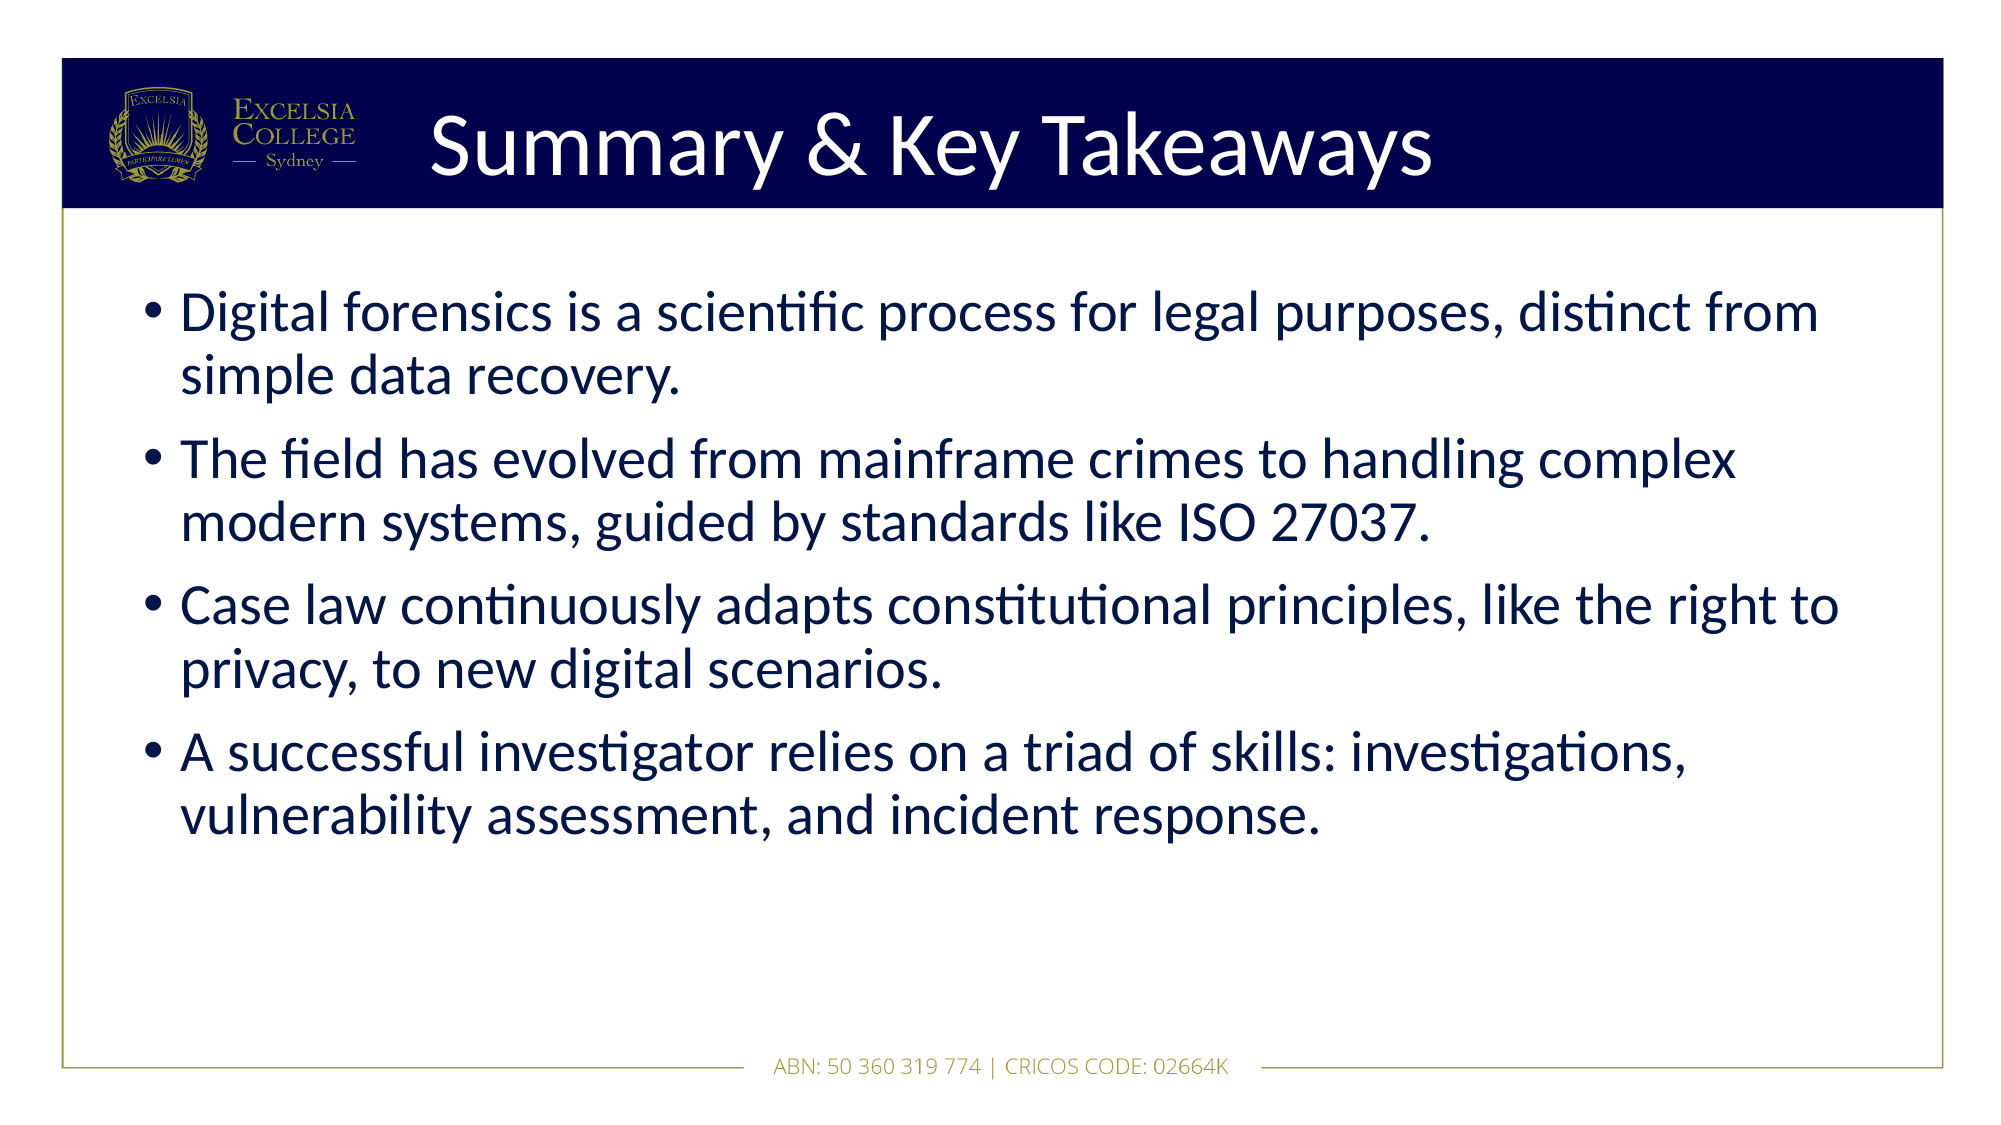

# Summary & Key Takeaways
Digital forensics is a scientific process for legal purposes, distinct from simple data recovery.
The field has evolved from mainframe crimes to handling complex modern systems, guided by standards like ISO 27037.
Case law continuously adapts constitutional principles, like the right to privacy, to new digital scenarios.
A successful investigator relies on a triad of skills: investigations, vulnerability assessment, and incident response.